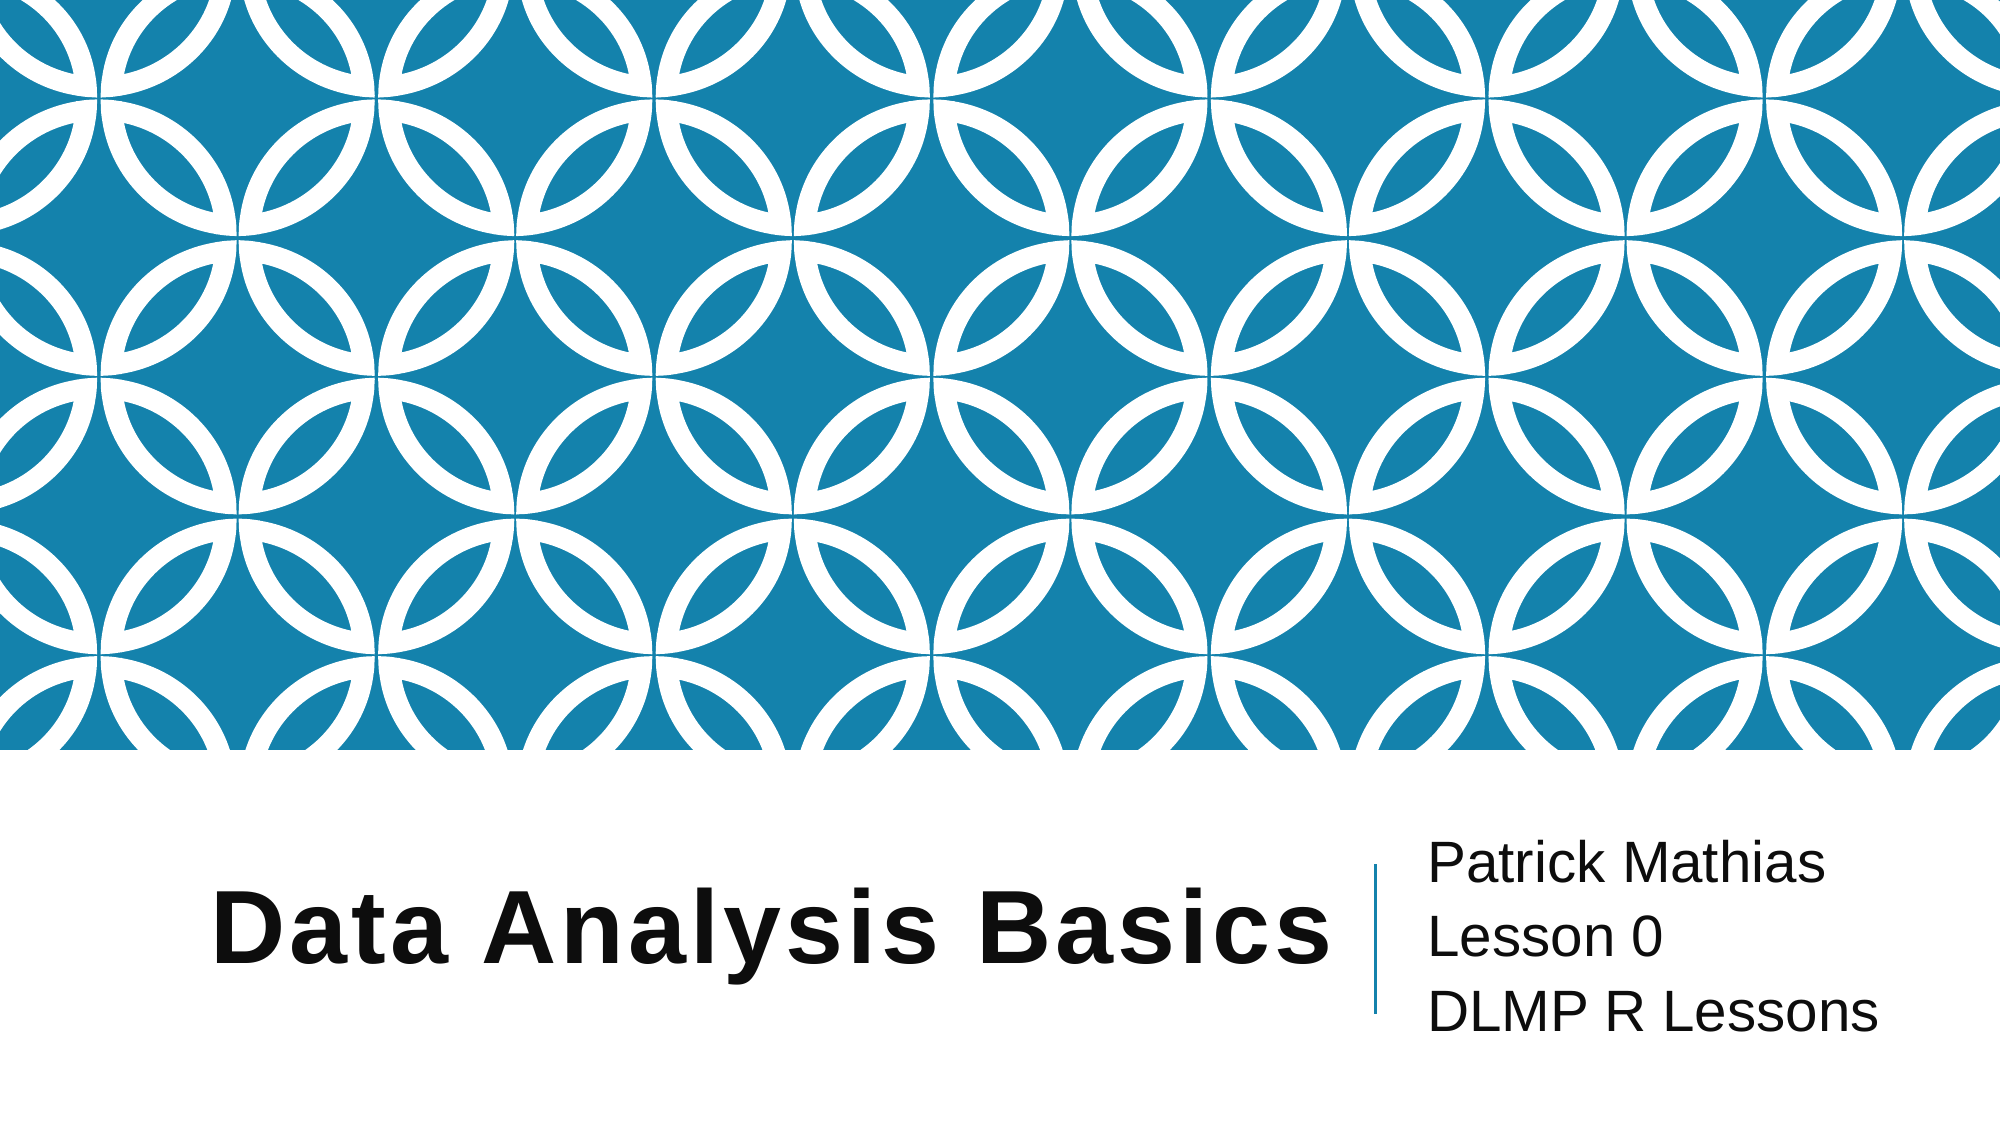

# Data Analysis Basics
Patrick Mathias
Lesson 0
DLMP R Lessons